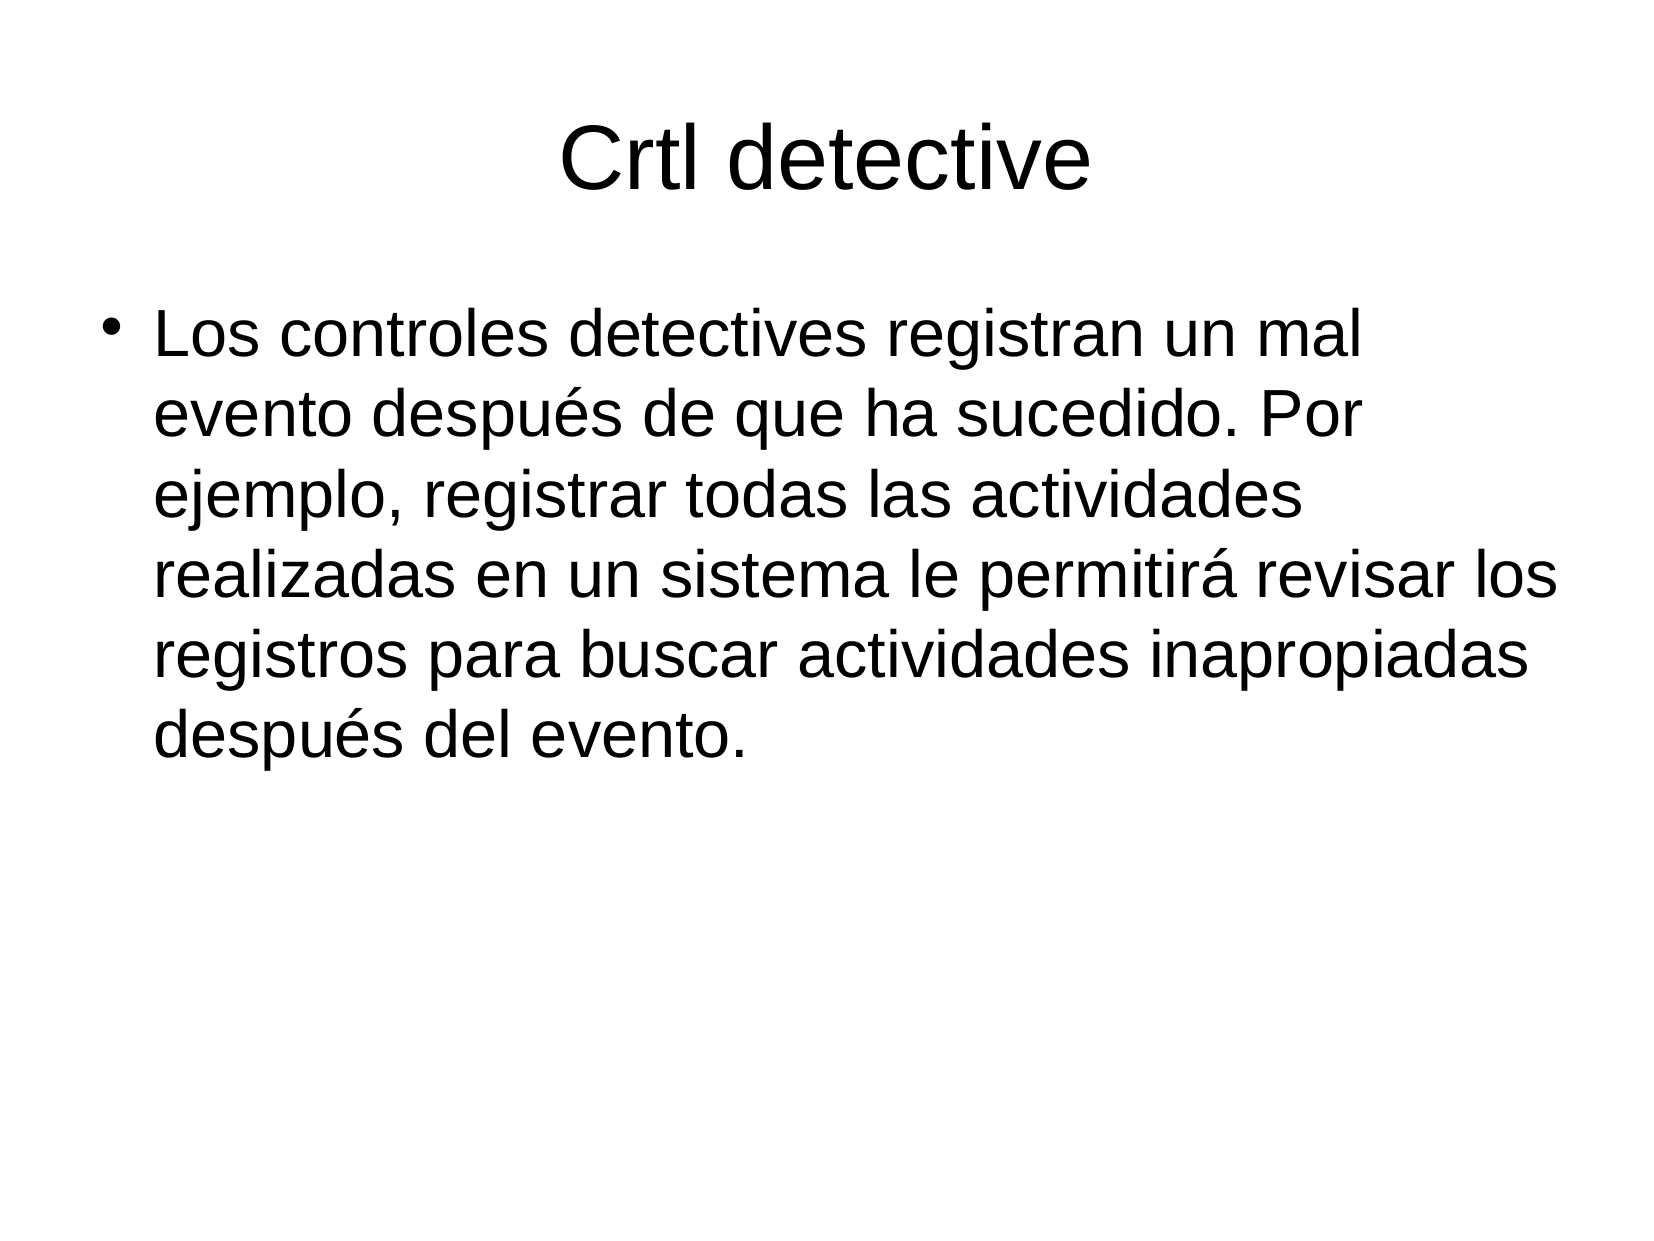

Crtl detective
Los controles detectives registran un mal evento después de que ha sucedido. Por ejemplo, registrar todas las actividades realizadas en un sistema le permitirá revisar los registros para buscar actividades inapropiadas después del evento.